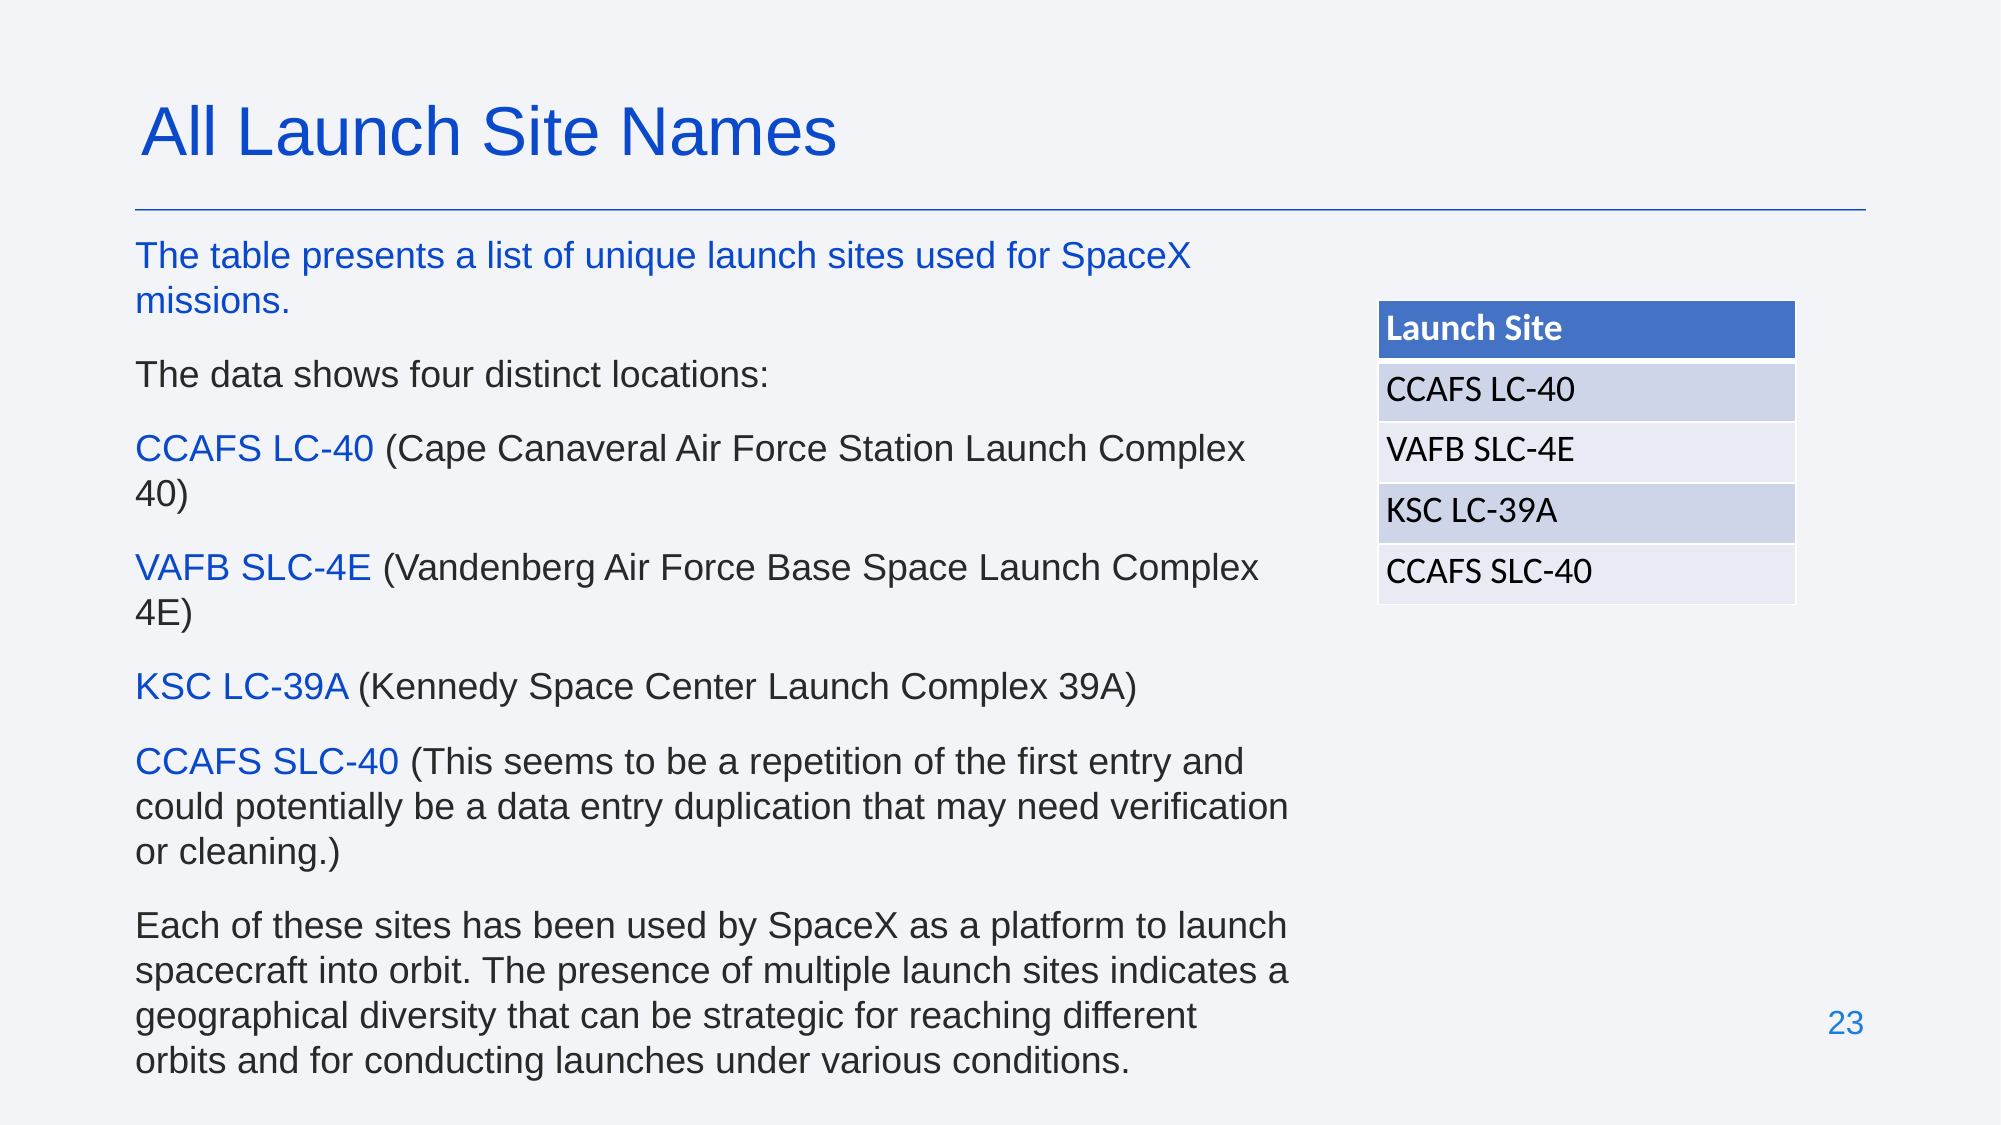

All Launch Site Names
The table presents a list of unique launch sites used for SpaceX missions.
The data shows four distinct locations:
CCAFS LC-40 (Cape Canaveral Air Force Station Launch Complex 40)
VAFB SLC-4E (Vandenberg Air Force Base Space Launch Complex 4E)
KSC LC-39A (Kennedy Space Center Launch Complex 39A)
CCAFS SLC-40 (This seems to be a repetition of the first entry and could potentially be a data entry duplication that may need verification or cleaning.)
Each of these sites has been used by SpaceX as a platform to launch spacecraft into orbit. The presence of multiple launch sites indicates a geographical diversity that can be strategic for reaching different orbits and for conducting launches under various conditions.
| Launch Site |
| --- |
| CCAFS LC-40 |
| VAFB SLC-4E |
| KSC LC-39A |
| CCAFS SLC-40 |
23